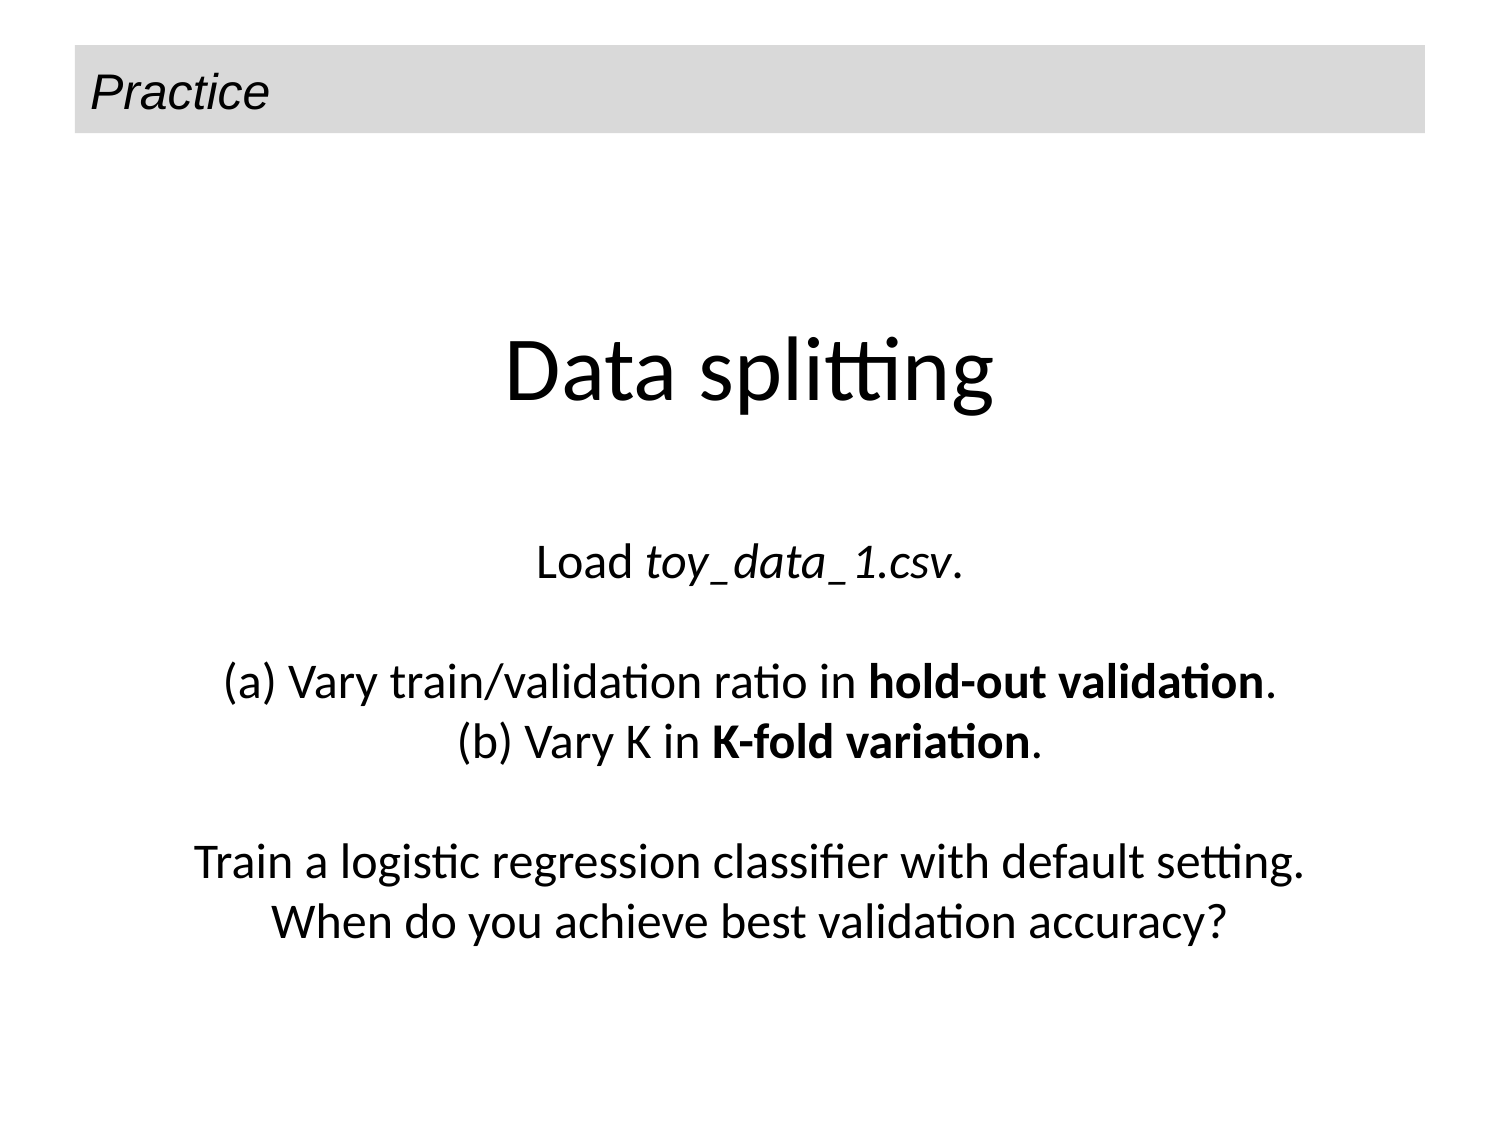

Practice
# Data splitting Load toy_data_1.csv. (a) Vary train/validation ratio in hold-out validation. (b) Vary K in K-fold variation. Train a logistic regression classifier with default setting. When do you achieve best validation accuracy?